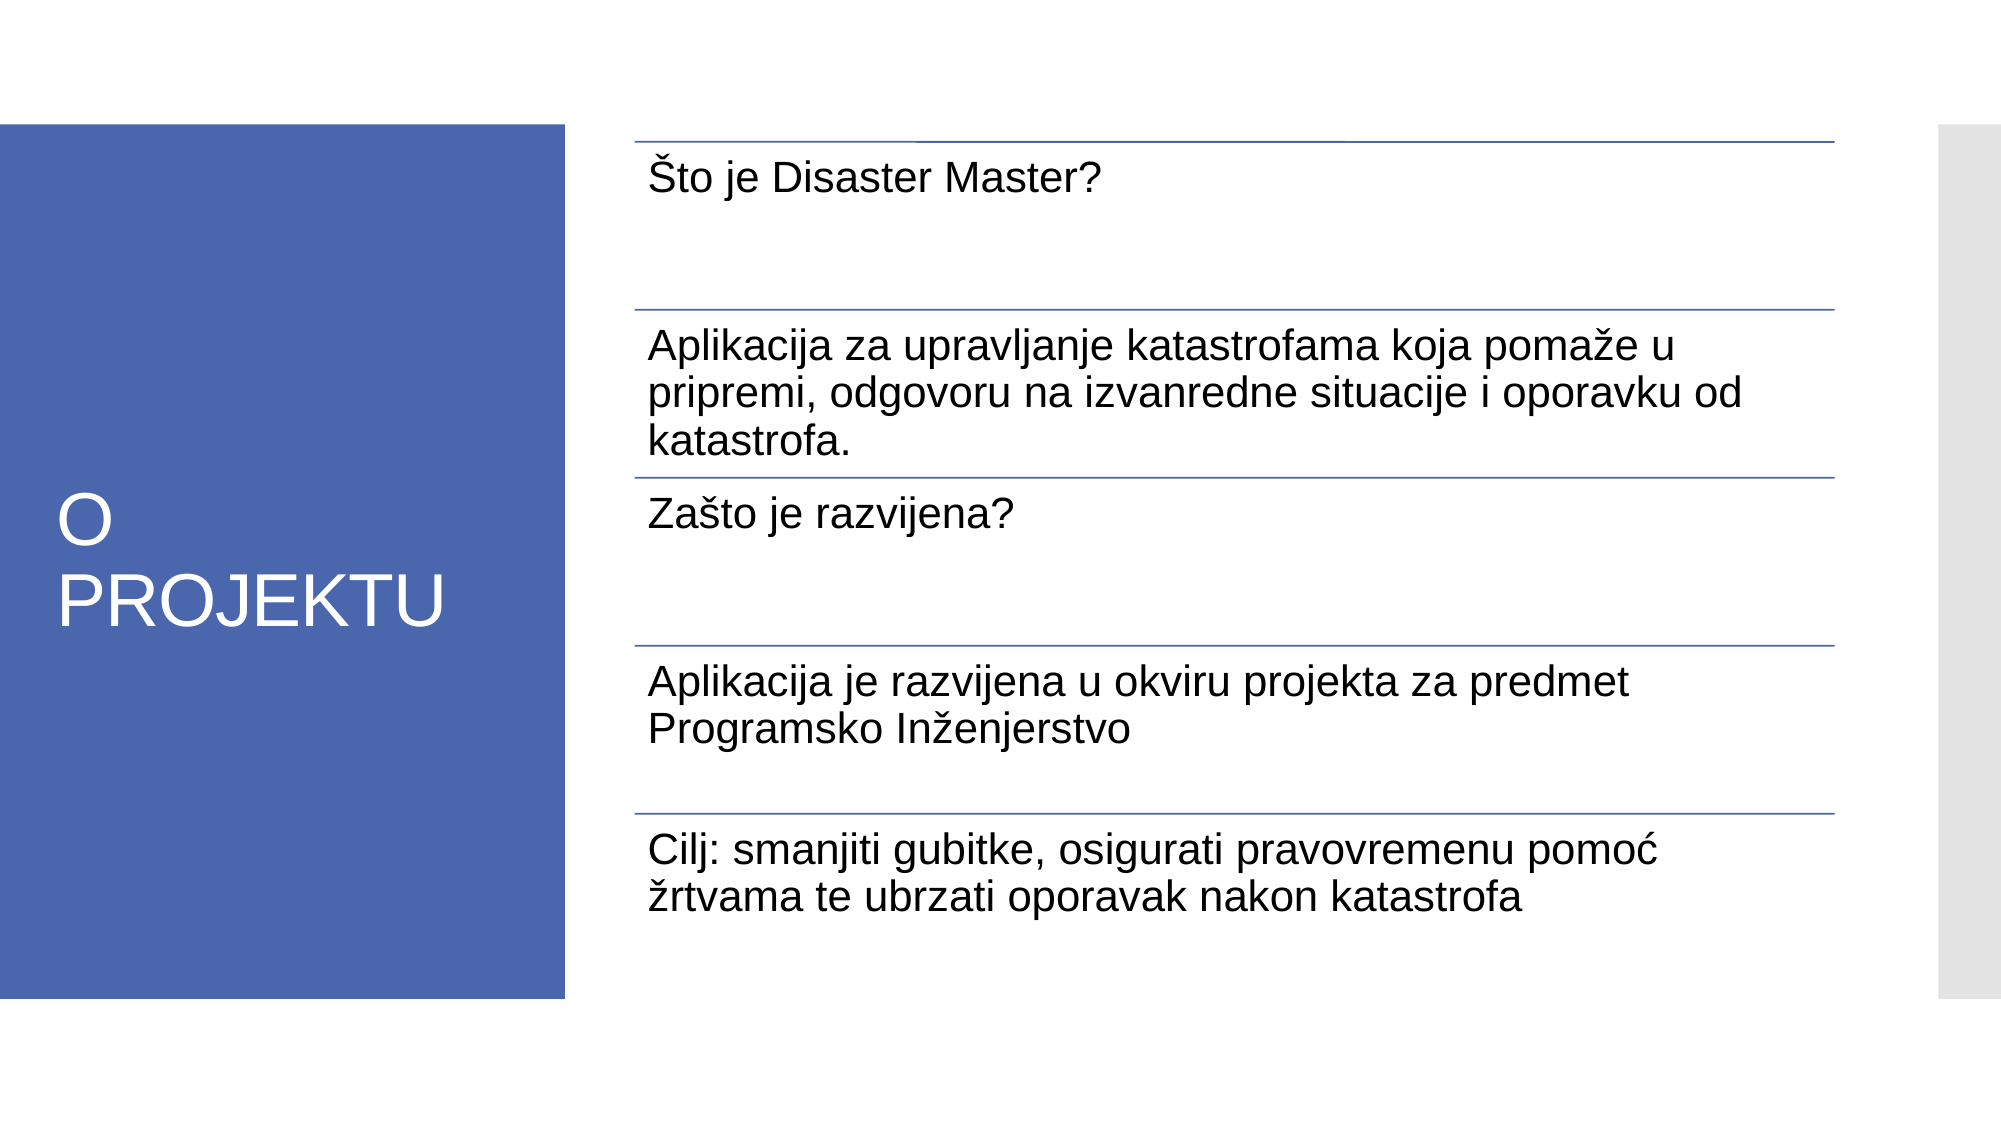

Što je Disaster Master?
Aplikacija za upravljanje katastrofama koja pomaže u pripremi, odgovoru na izvanredne situacije i oporavku od katastrofa.
Zašto je razvijena?
Aplikacija je razvijena u okviru projekta za predmet Programsko Inženjerstvo
Cilj: smanjiti gubitke, osigurati pravovremenu pomoć žrtvama te ubrzati oporavak nakon katastrofa
# O PROJEKTU